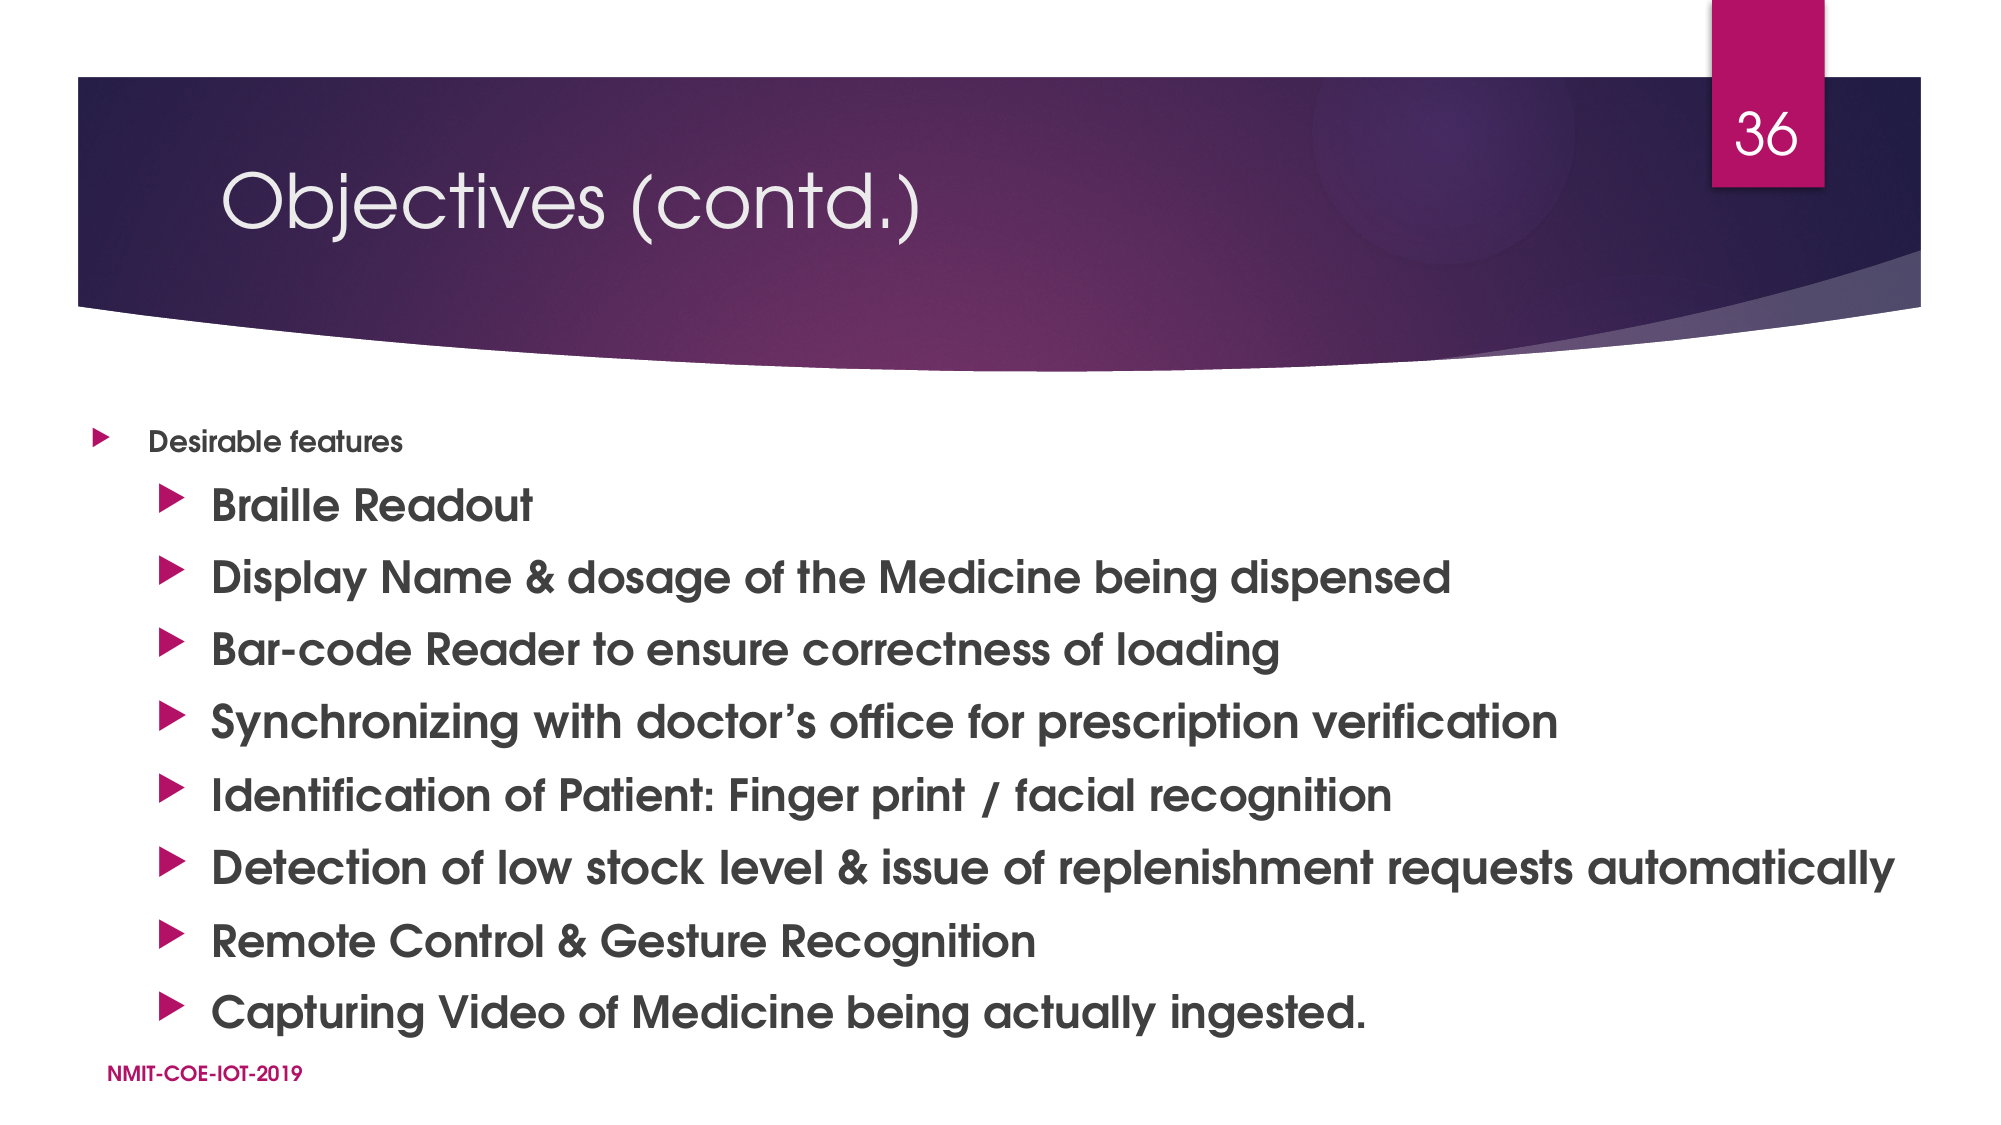

36
# Objectives (contd.)

Desirable features
Braille Readout
Display Name & dosage of the Medicine being dispensed
Bar-code Reader to ensure correctness of loading
Synchronizing with doctor’s office for prescription verification
Identification of Patient: Finger print / facial recognition
Detection of low stock level & issue of replenishment requests automatically
Remote Control & Gesture Recognition
Capturing Video of Medicine being actually ingested.
NMIT-COE-IOT-2019